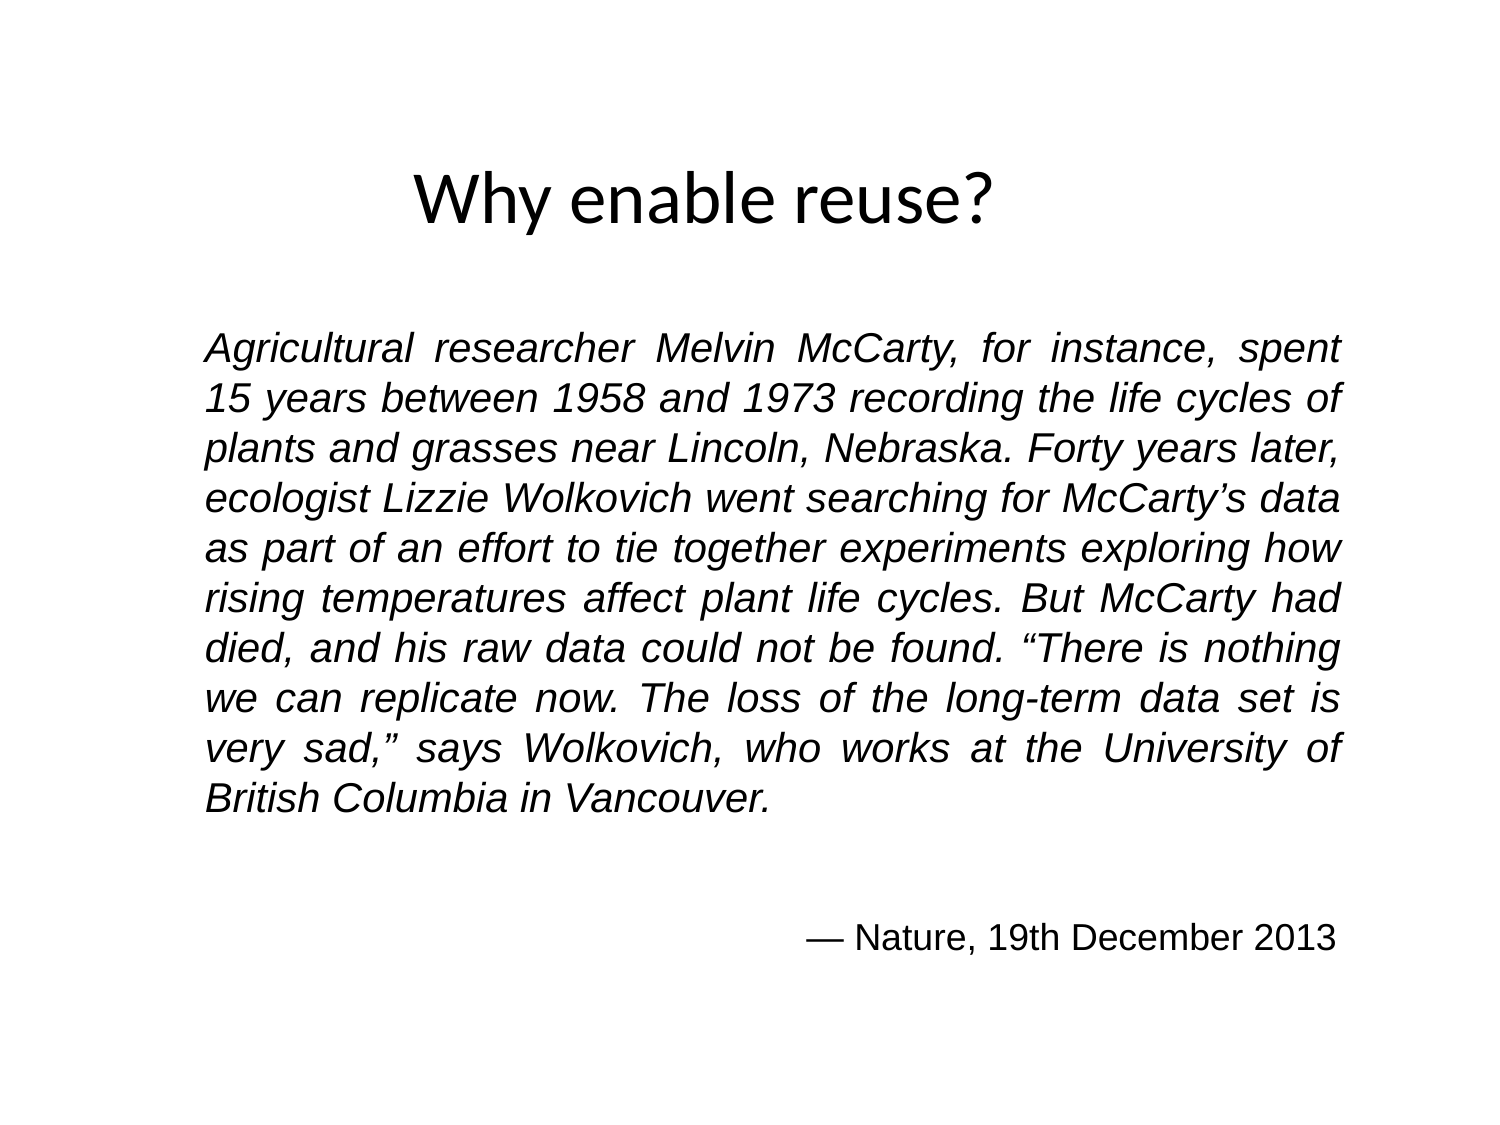

Agricultural researcher Melvin McCarty, for instance, spent 15 years between 1958 and 1973 recording the life cycles of plants and grasses near Lincoln, Nebraska. Forty years later, ecologist Lizzie Wolkovich went searching for McCarty’s data as part of an effort to tie together experiments exploring how rising temperatures affect plant life cycles. But McCarty had died, and his raw data could not be found. “There is nothing we can replicate now. The loss of the long-term data set is very sad,” says Wolkovich, who works at the University of British Columbia in Vancouver.
# Why enable reuse?
— Nature, 19th December 2013